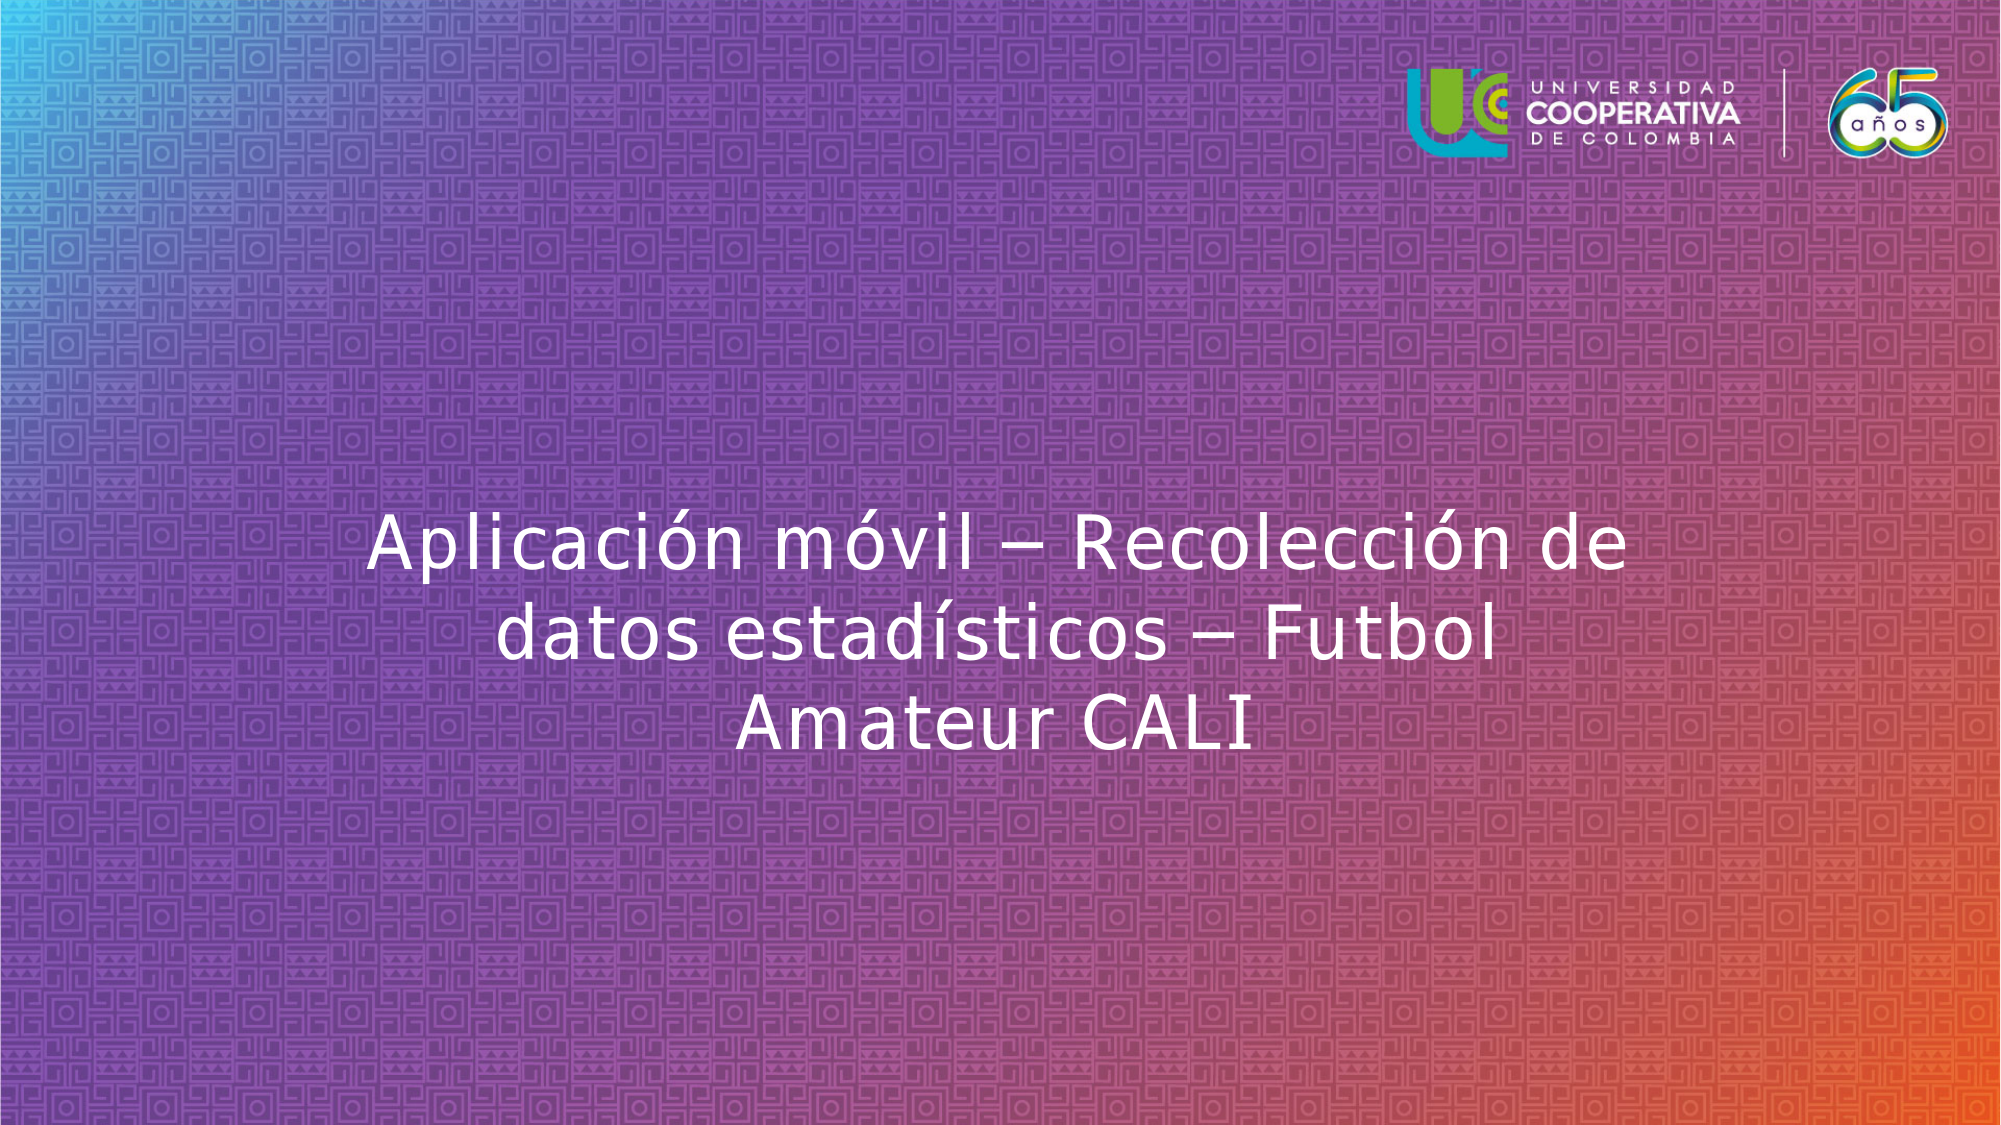

Aplicación móvil – Recolección de datos estadísticos – Futbol Amateur CALI